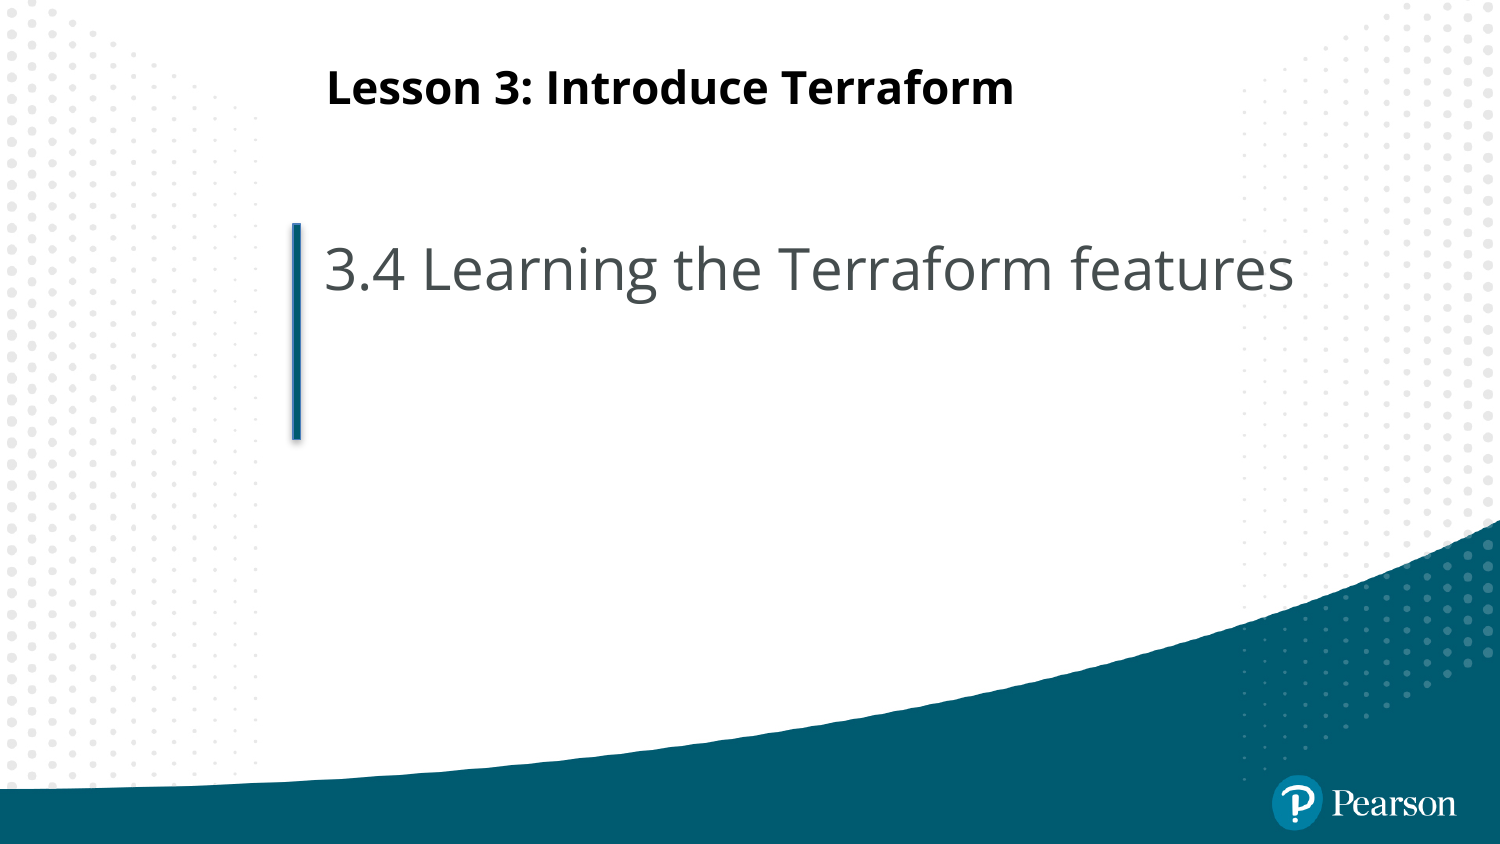

# Lesson 3: Introduce Terraform
3.4 Learning the Terraform features